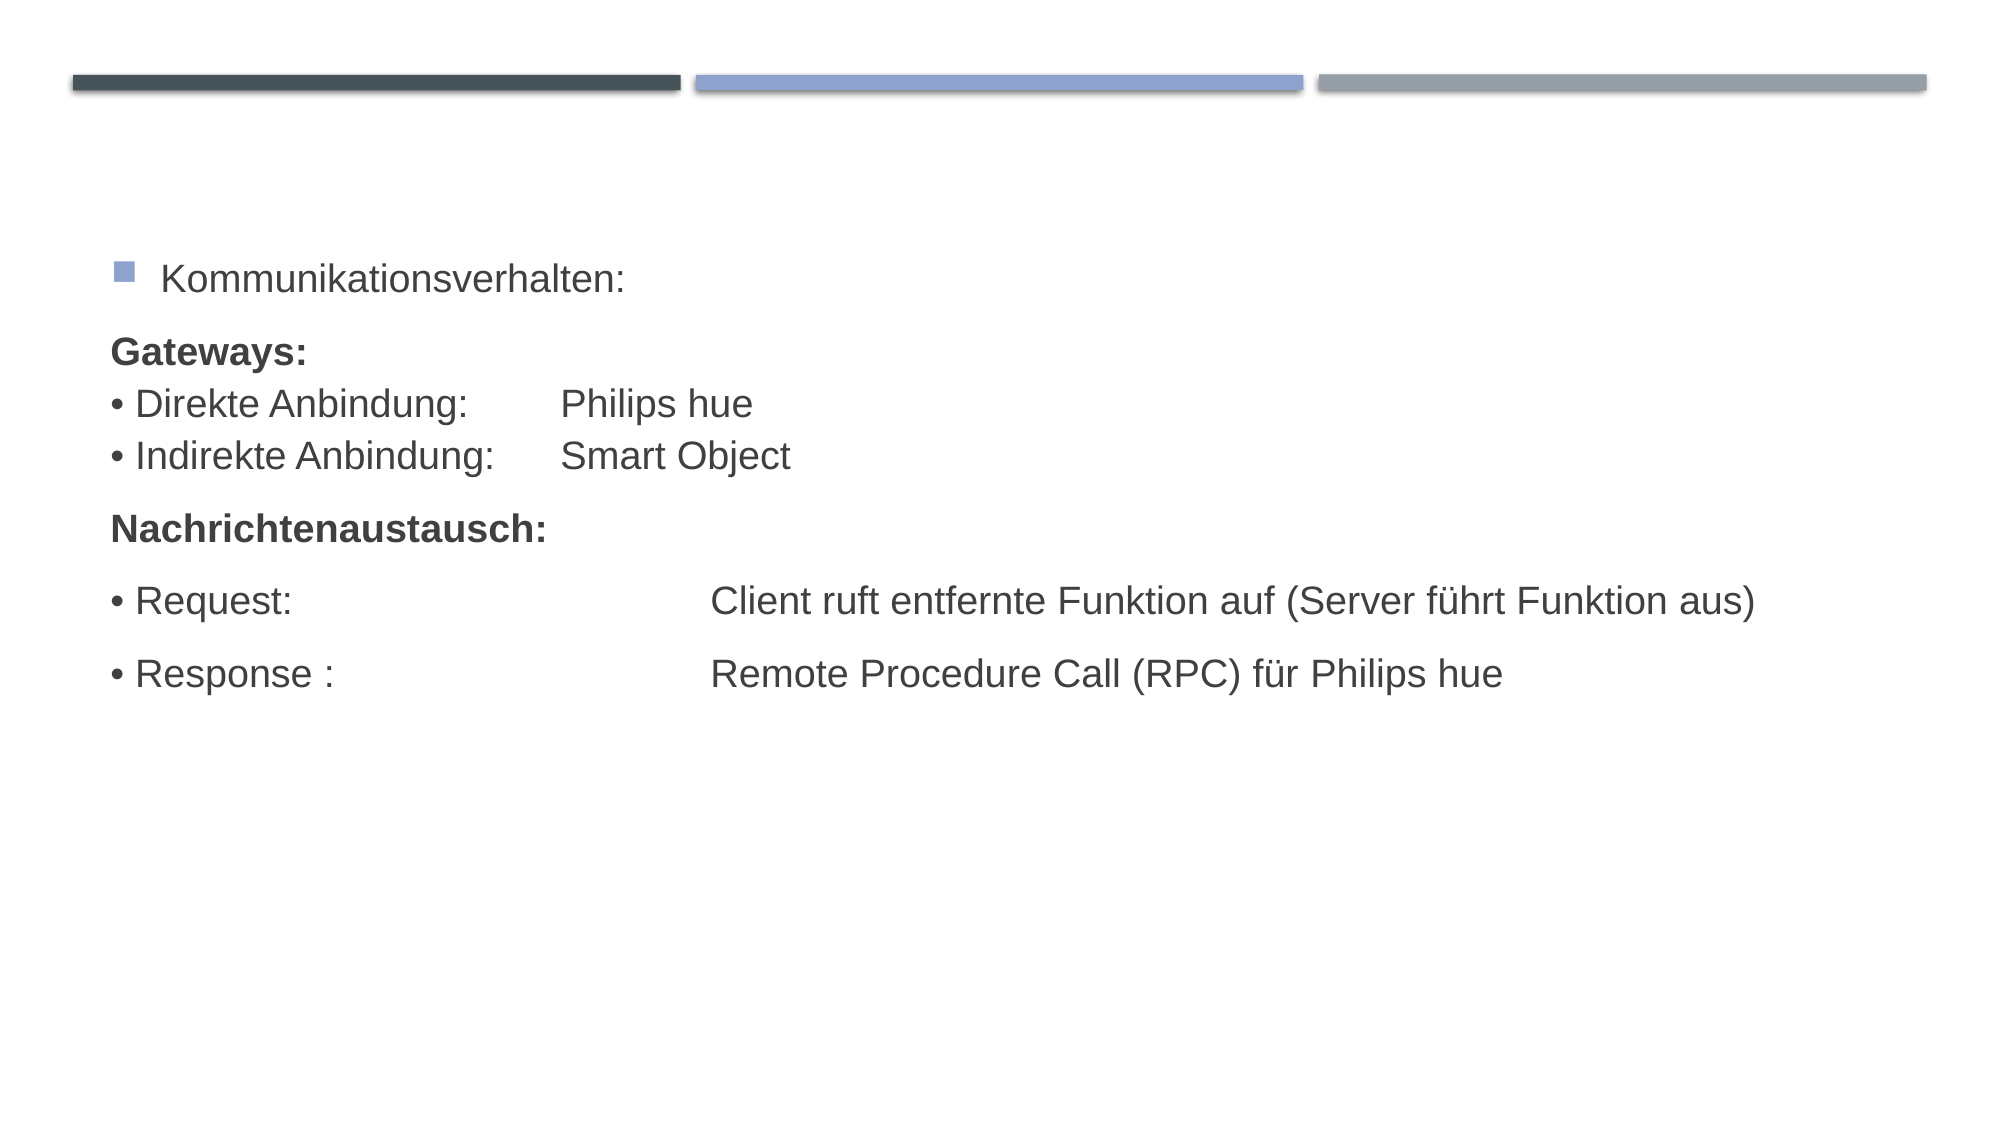

Kommunikationsverhalten:
Gateways:
• Direkte Anbindung: 	Philips hue
• Indirekte Anbindung: 	Smart Object
Nachrichtenaustausch:
• Request: 			Client ruft entfernte Funktion auf (Server führt Funktion aus)
• Response : 	 		Remote Procedure Call (RPC) für Philips hue